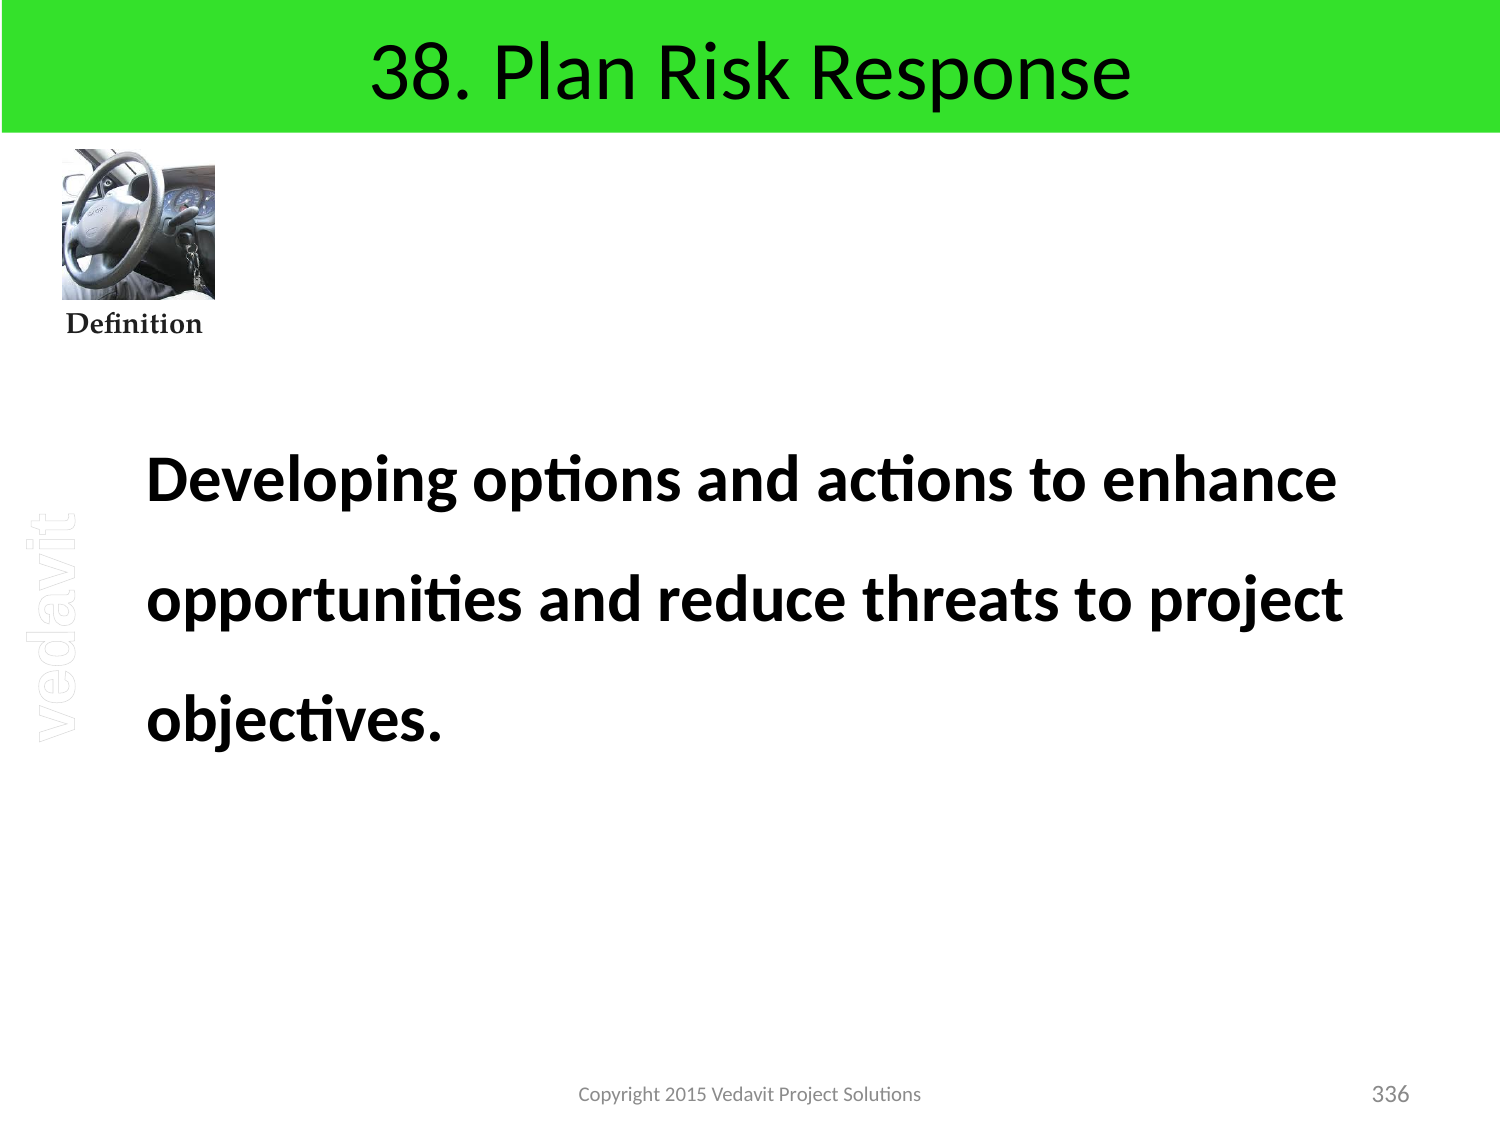

# 38. Plan Risk Response
	Developing options and actions to enhance opportunities and reduce threats to project objectives.

Copyright 2015 Vedavit Project Solutions
336